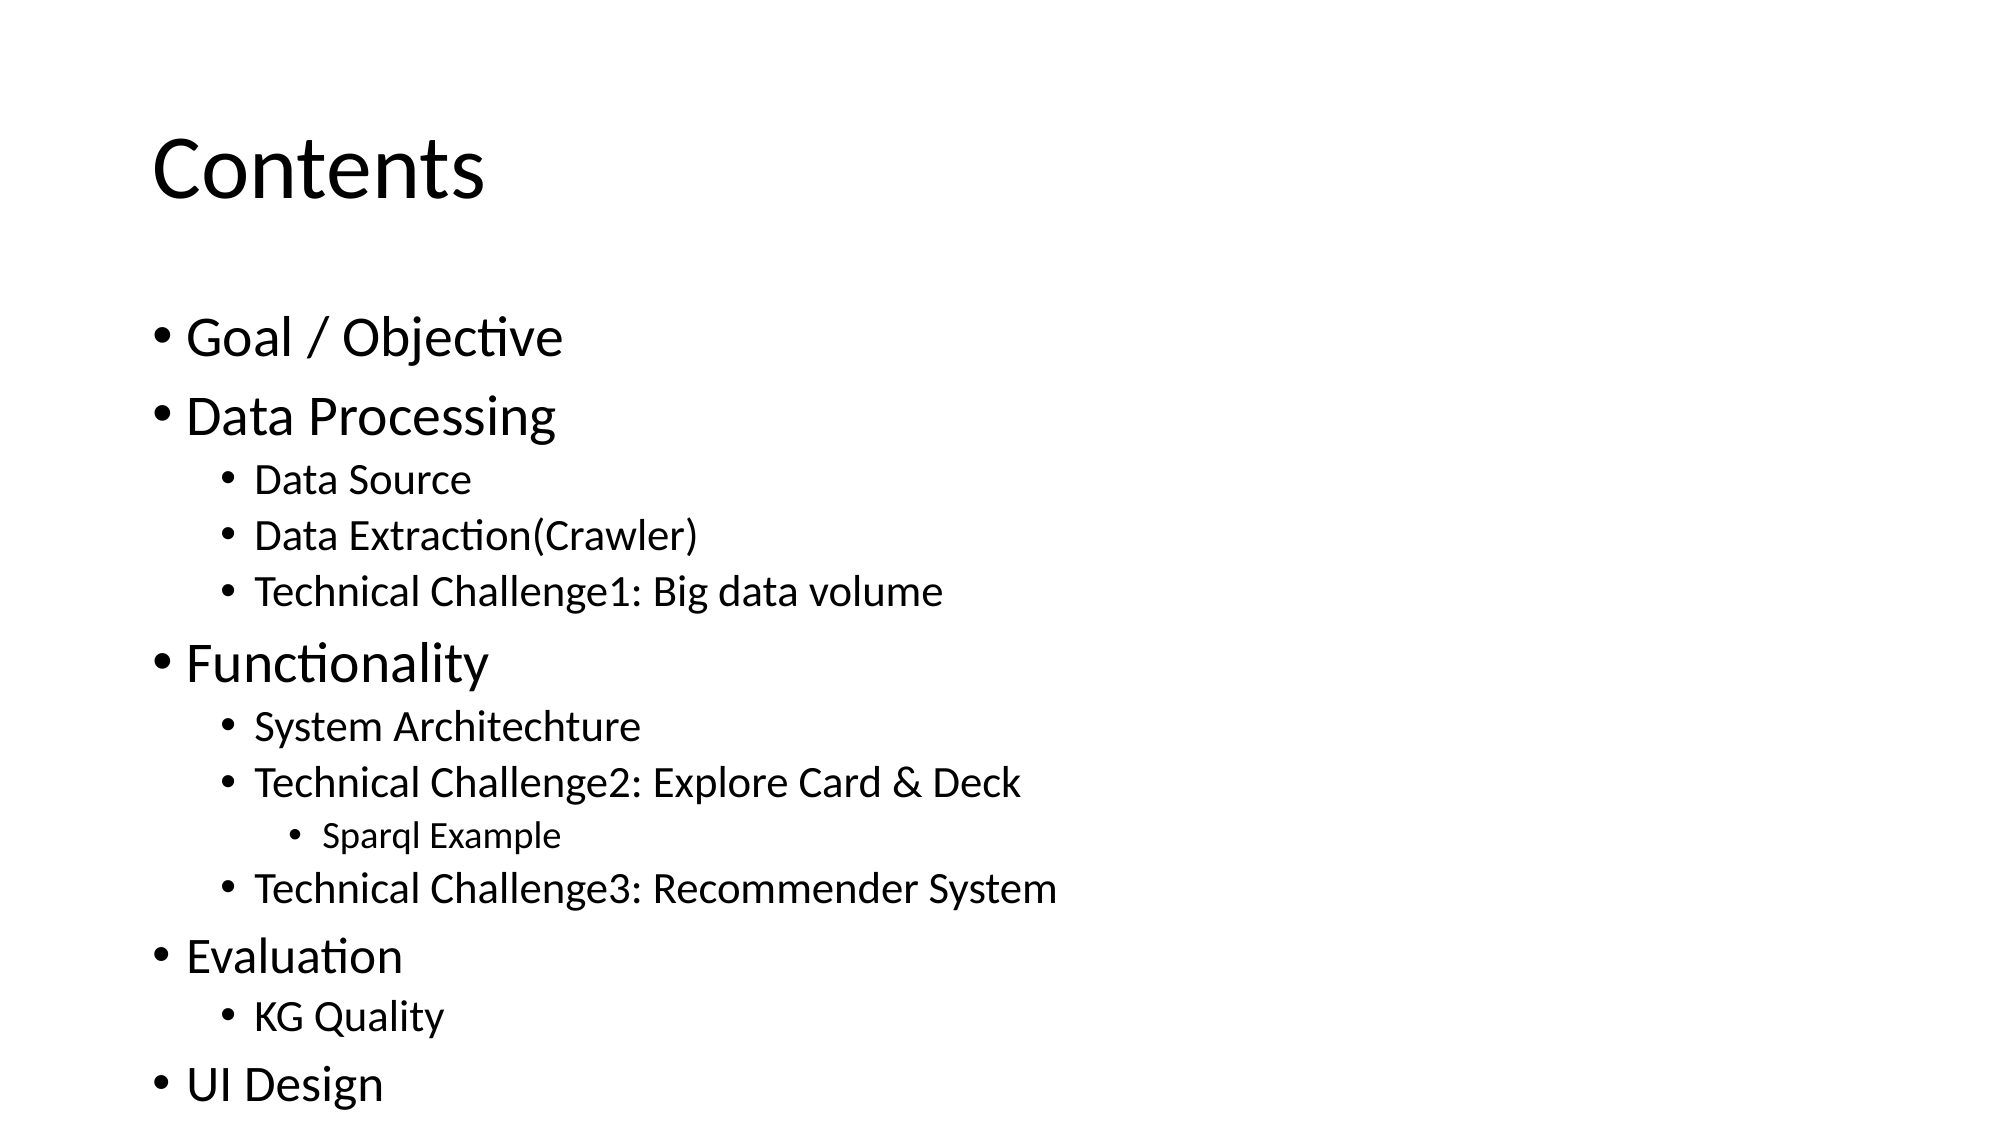

# Contents
Goal / Objective
Data Processing
Data Source
Data Extraction(Crawler)
Technical Challenge1: Big data volume
Functionality
System Architechture
Technical Challenge2: Explore Card & Deck
Sparql Example
Technical Challenge3: Recommender System
Evaluation
KG Quality
UI Design